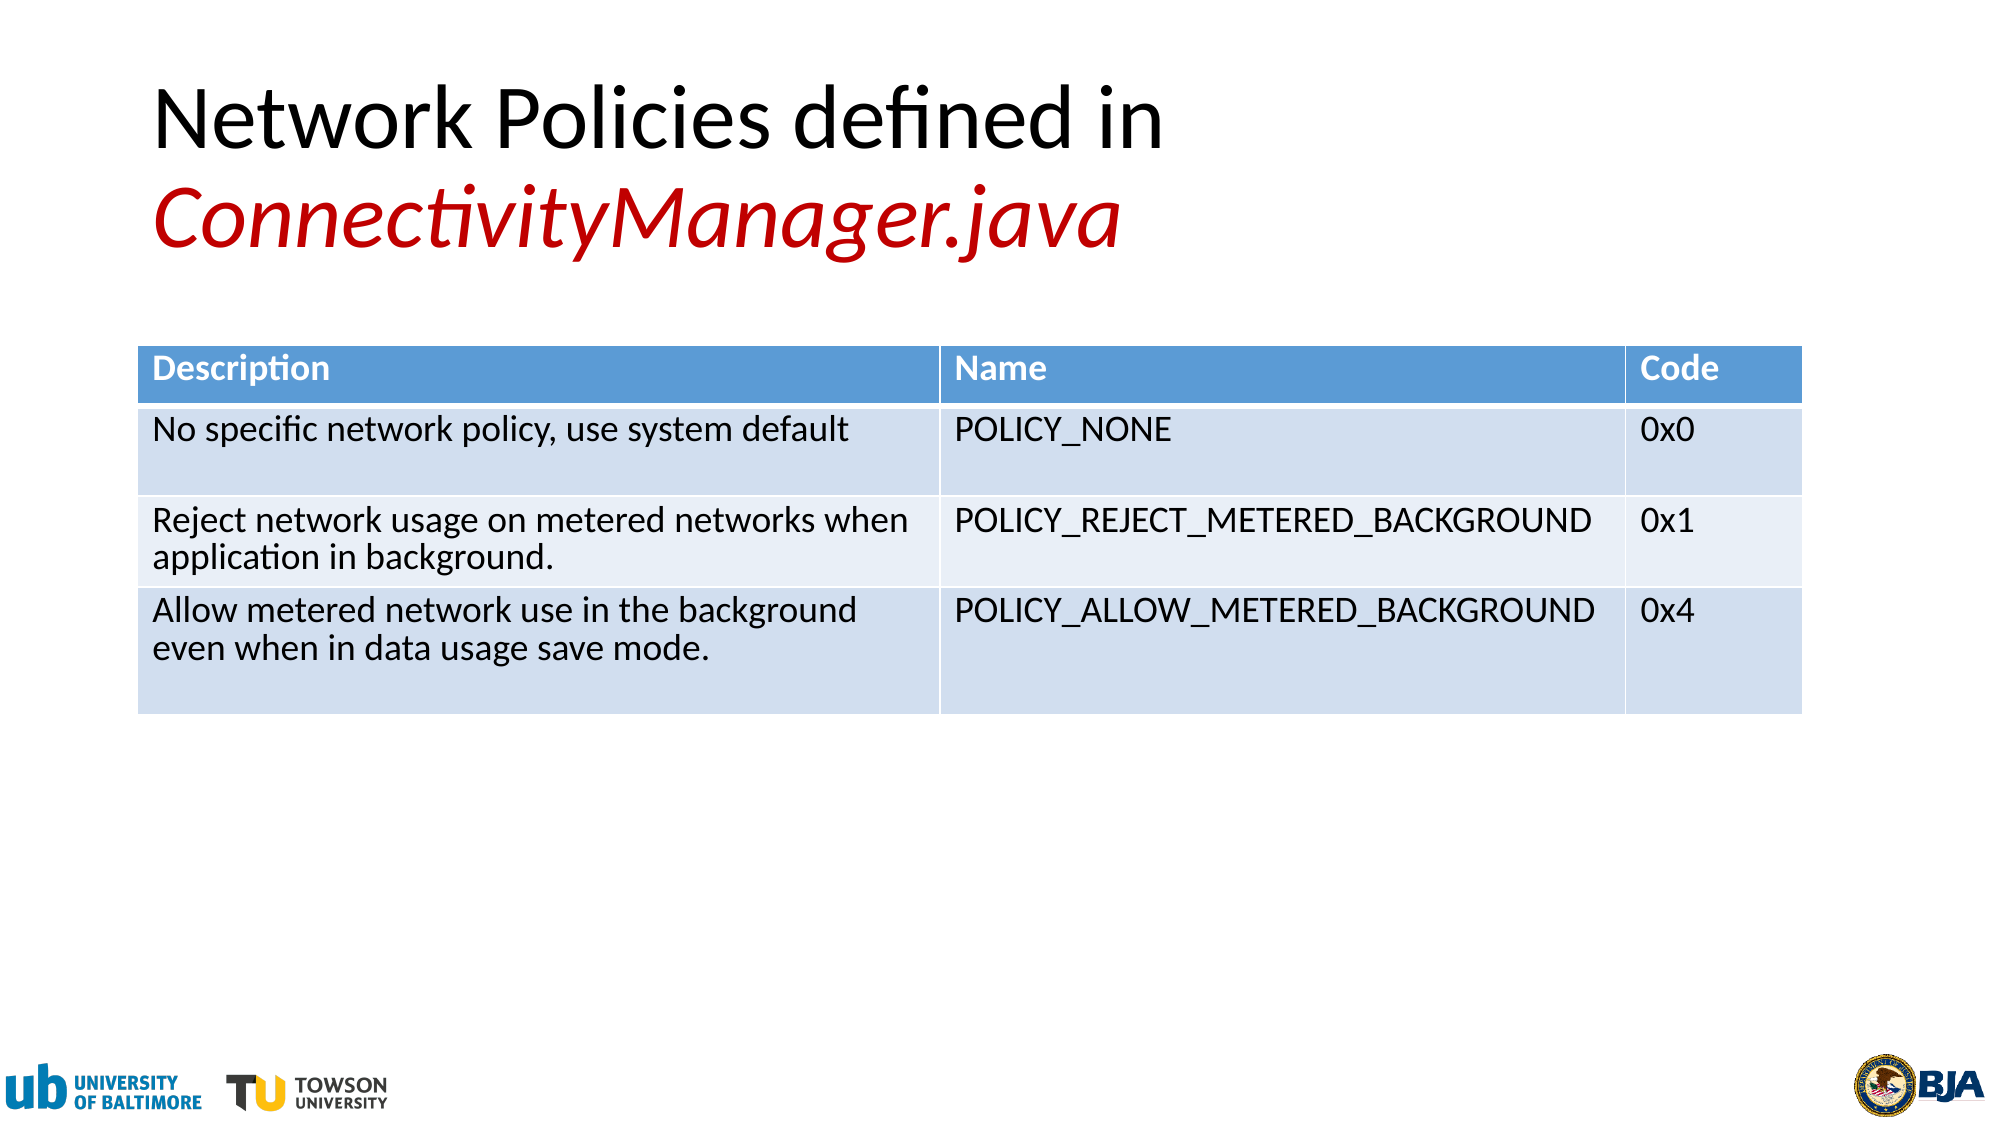

# Network Policies defined in ConnectivityManager.java
| Description | Name | Code |
| --- | --- | --- |
| No specific network policy, use system default | POLICY\_NONE | 0x0 |
| Reject network usage on metered networks when application in background. | POLICY\_REJECT\_METERED\_BACKGROUND | 0x1 |
| Allow metered network use in the background even when in data usage save mode. | POLICY\_ALLOW\_METERED\_BACKGROUND | 0x4 |